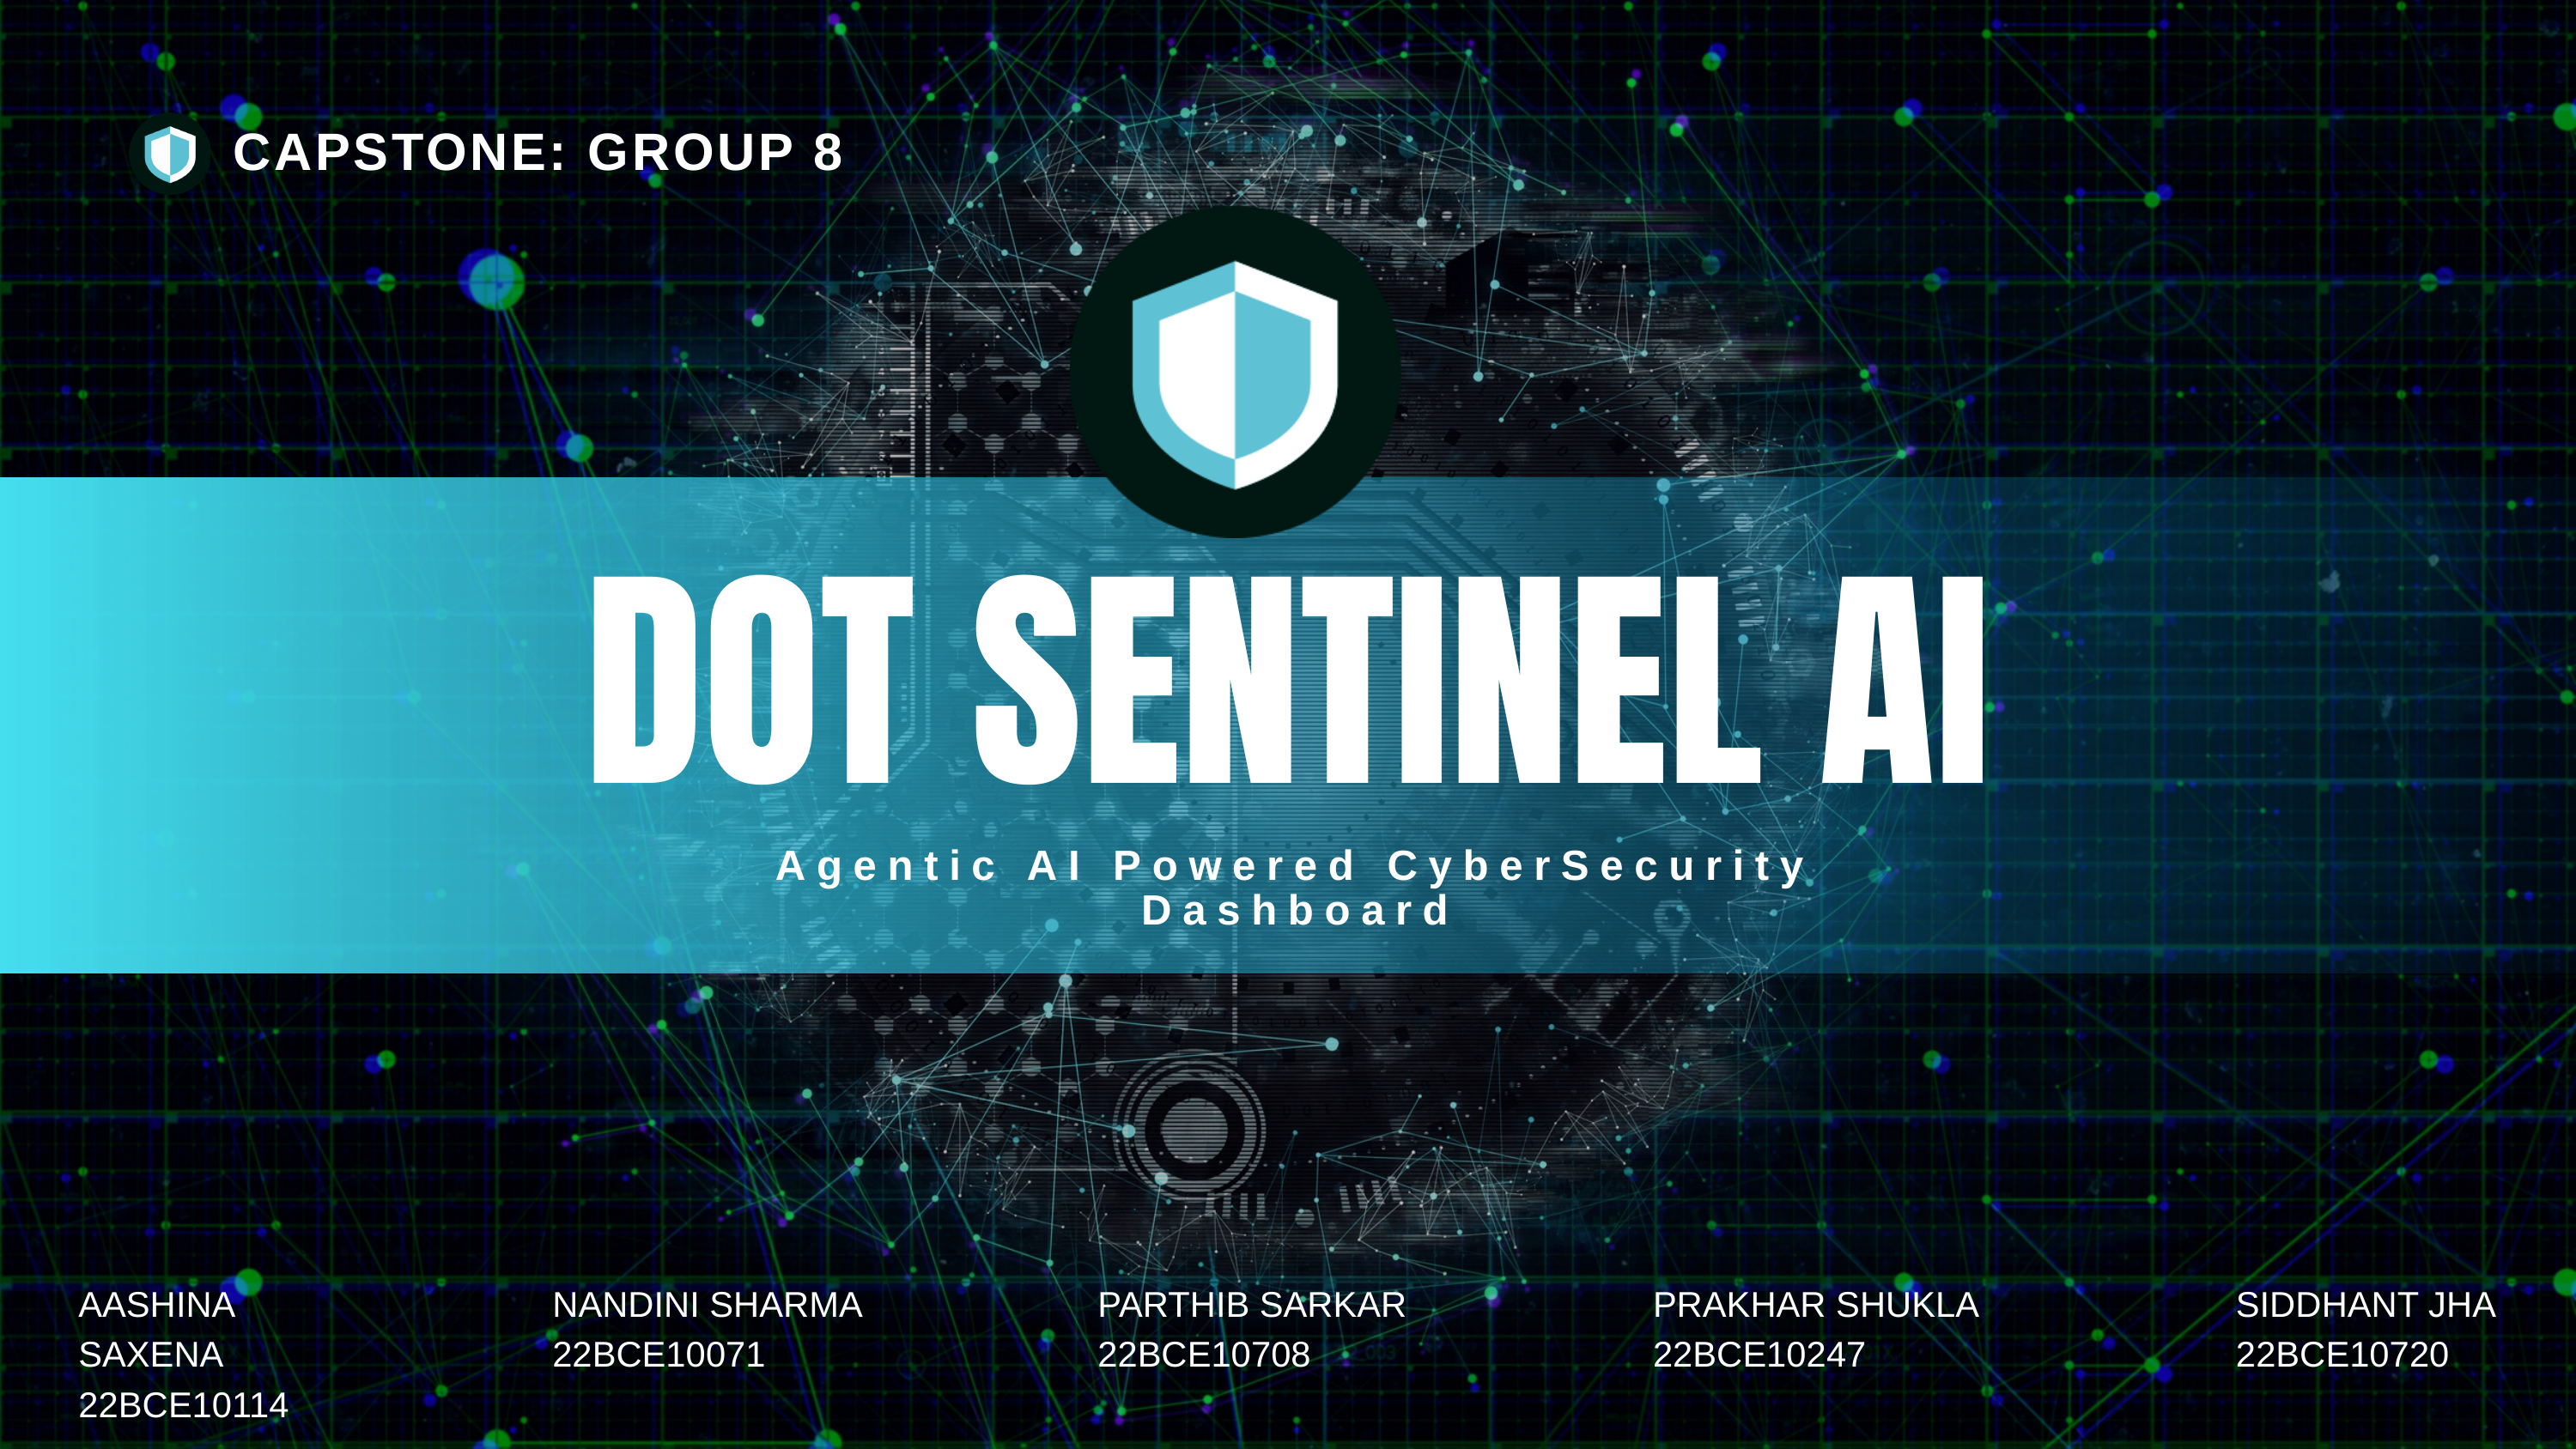

CAPSTONE: GROUP 8

DOT SENTINEL AI
Agentic AI Powered CyberSecurity Dashboard
AASHINA SAXENA
22BCE10114
NANDINI SHARMA
22BCE10071
PARTHIB SARKAR
22BCE10708
PRAKHAR SHUKLA
22BCE10247
SIDDHANT JHA
22BCE10720